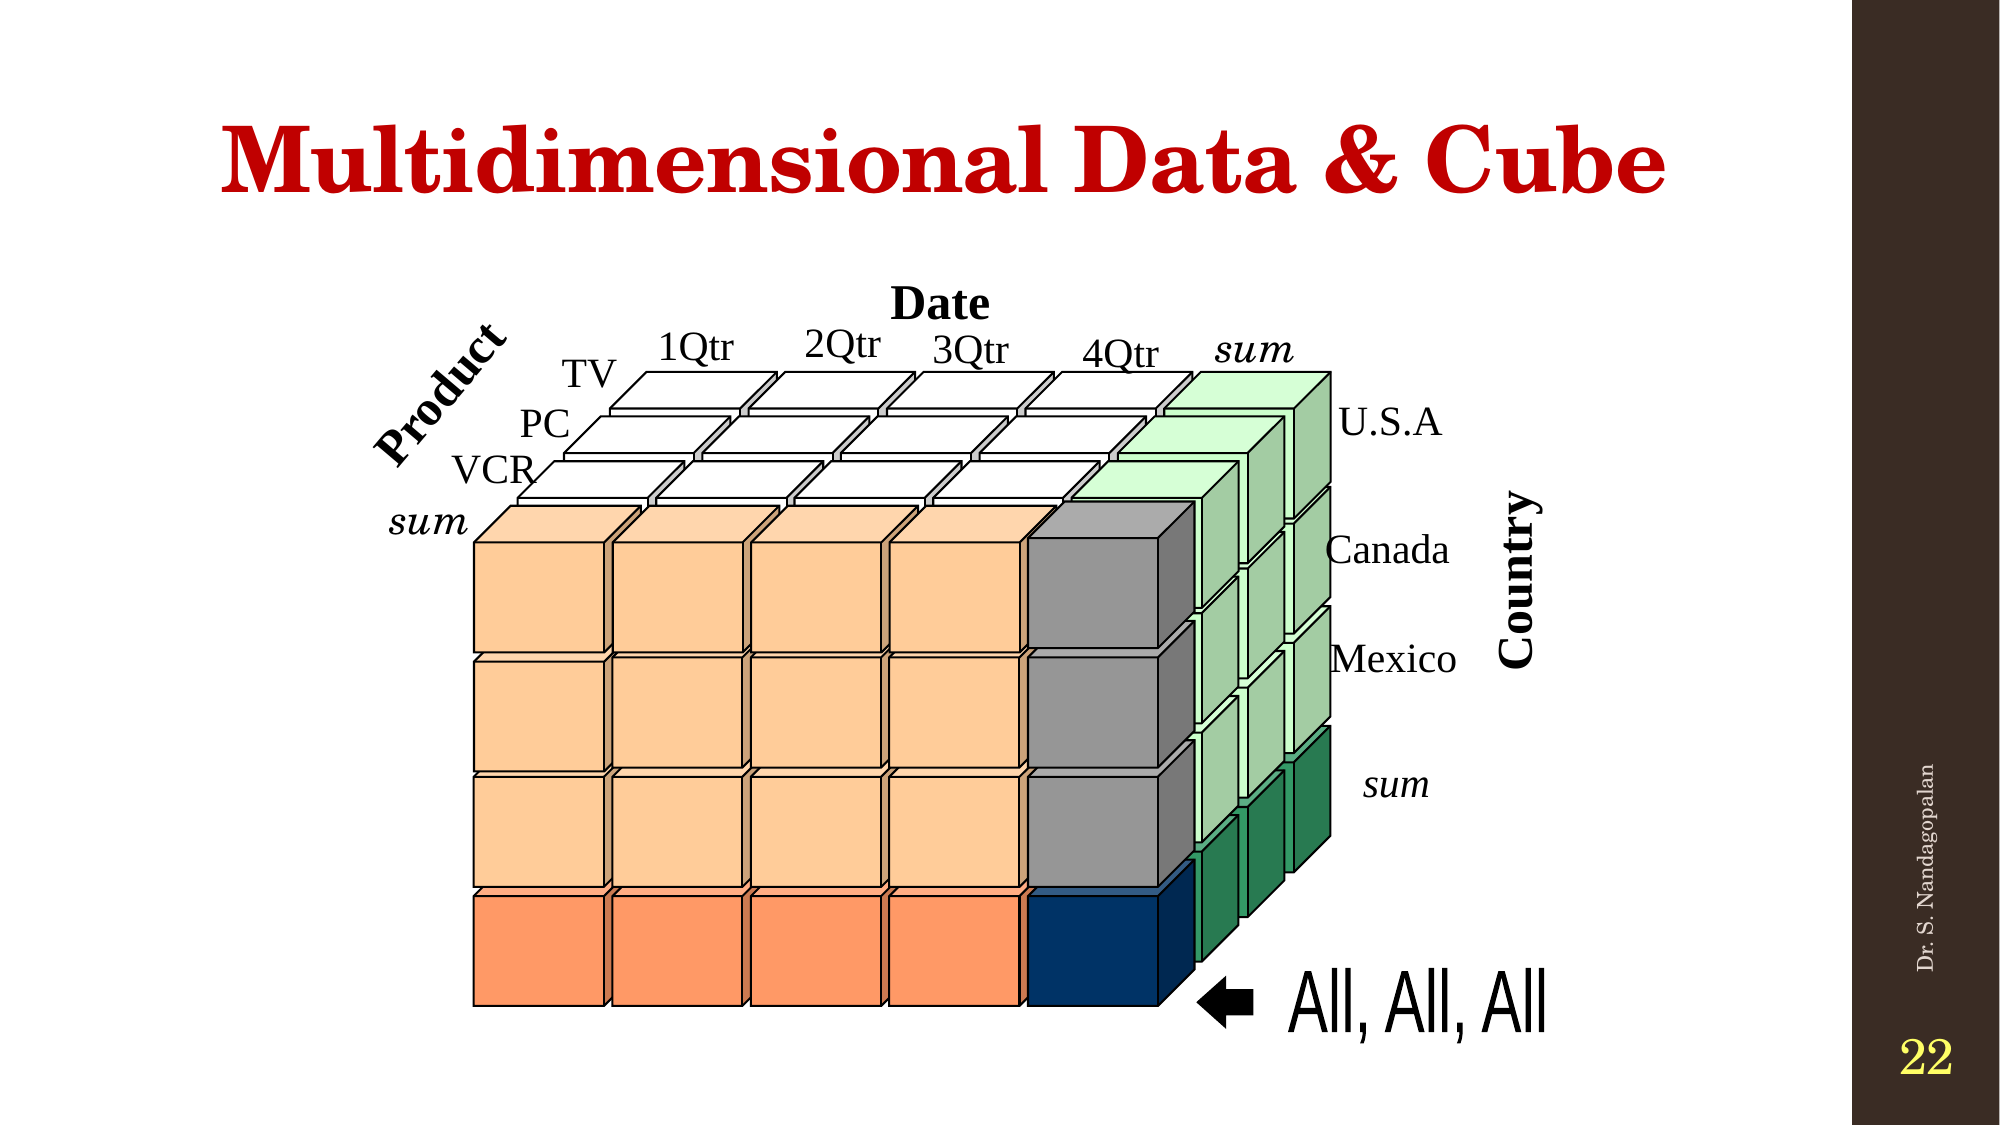

# Multidimensional Data & Cube

Date

2Qtr
1Qtr
sum
3Qtr
4Qtr
TV
Product

U.S.A
PC

VCR

sum

Canada

Country

Mexico

sum

All, All, All

Dr. S. Nandagopalan
22